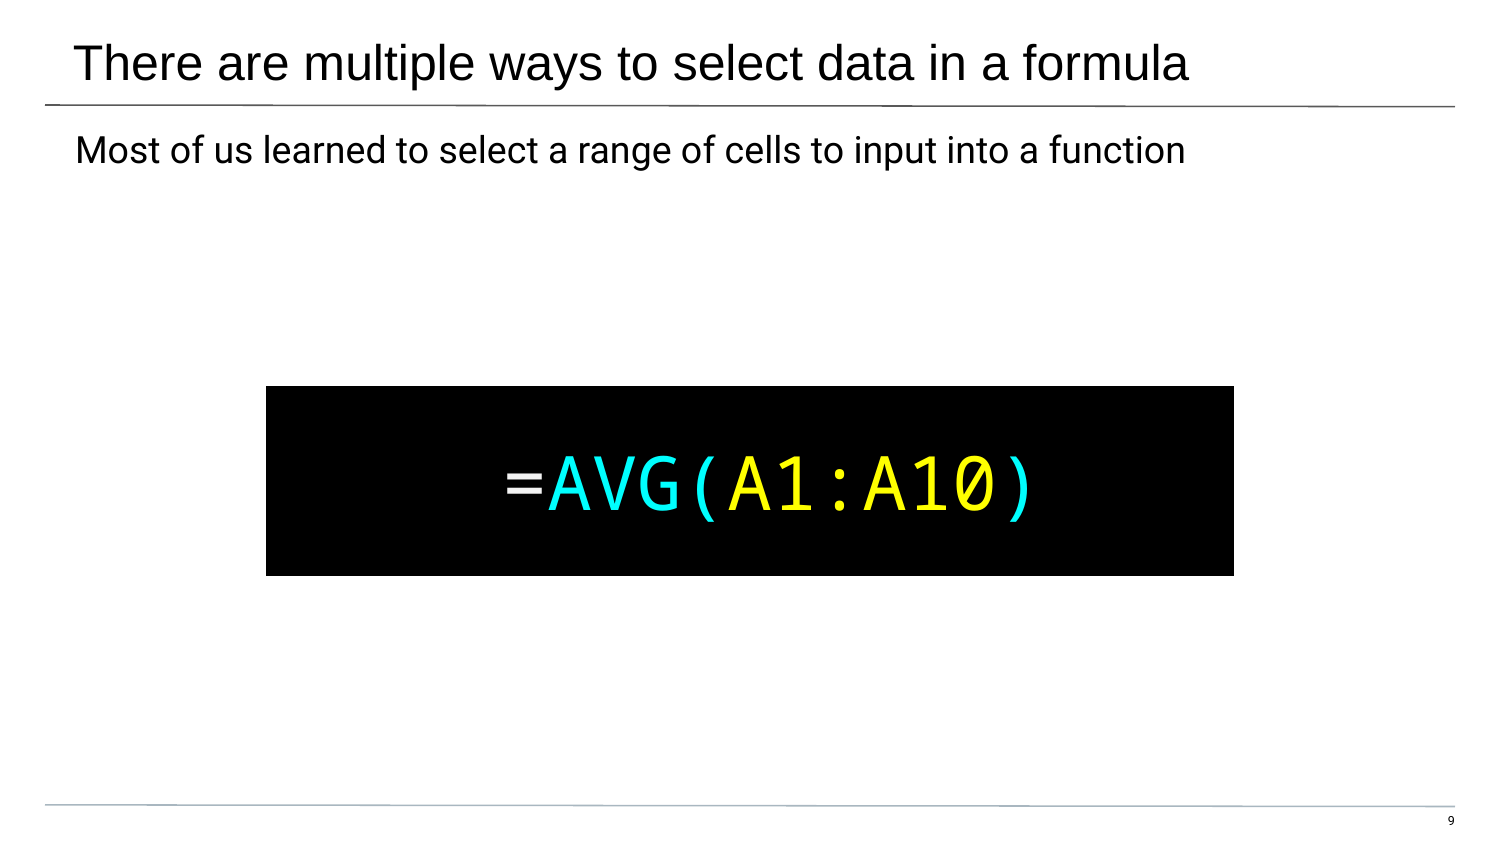

# There are multiple ways to select data in a formula
Most of us learned to select a range of cells to input into a function

| =AVG(A1:A10) |  |  |  |
| --- | --- | --- | --- |
|  |  |  |  |